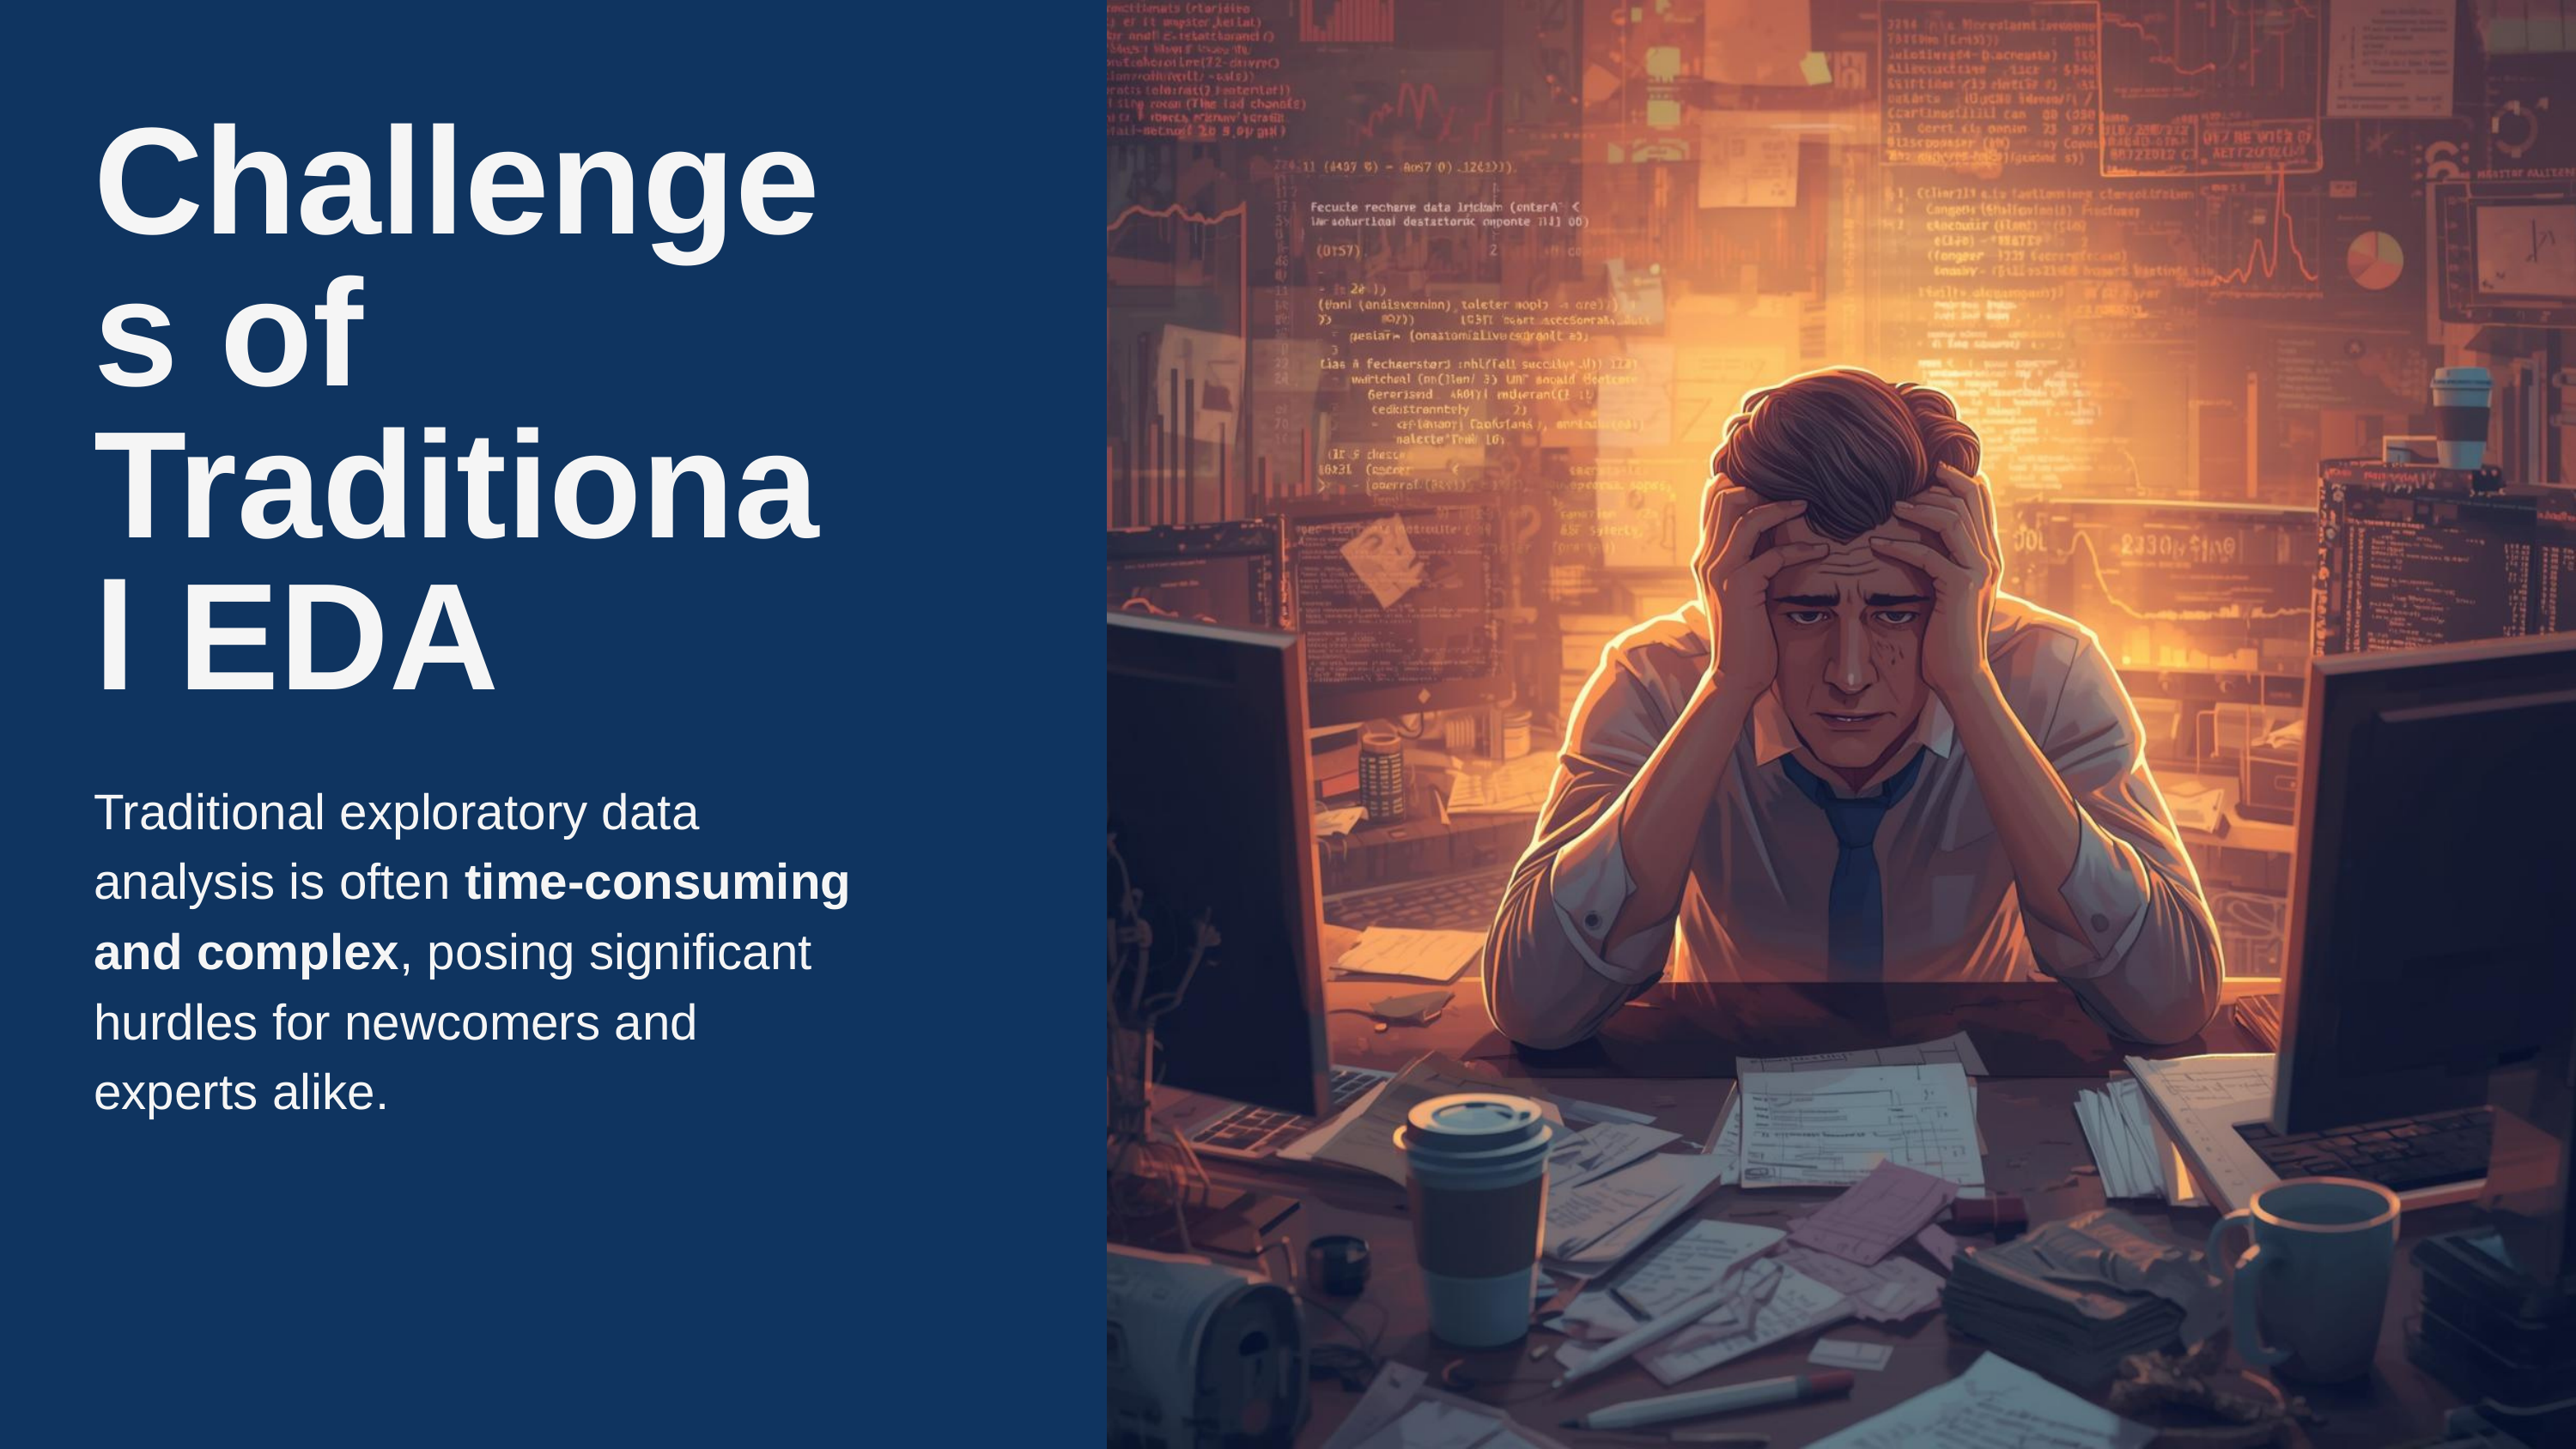

Challenges of Traditional EDA
Traditional exploratory data analysis is often time-consuming and complex, posing significant hurdles for newcomers and experts alike.